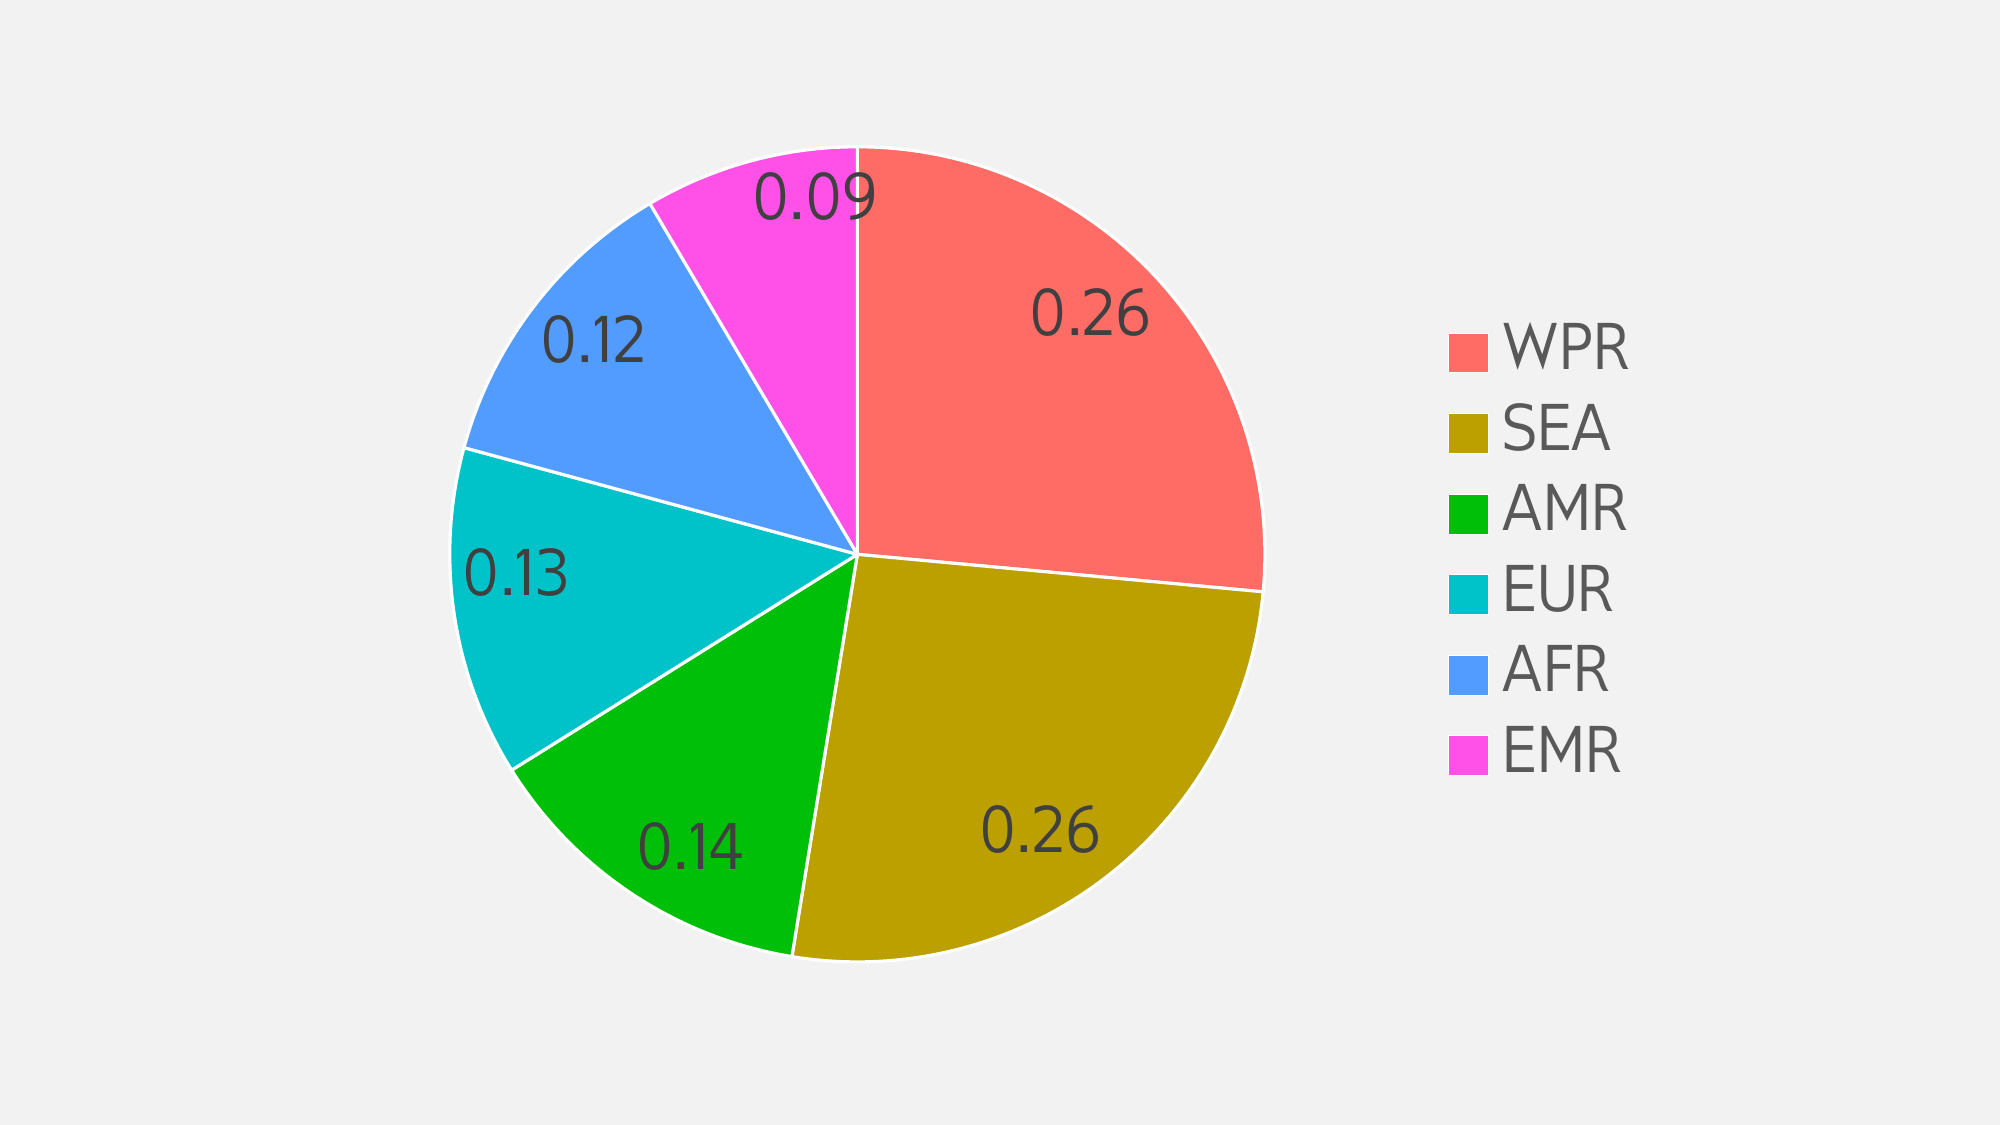

### Chart

| Category |  |
|---|---|
| WPR | 0.26469093168682223 |
| SEA | 0.2609779319985169 |
| AMR | 0.1354938182425996 |
| EUR | 0.13100772308737266 |
| AFR | 0.12282089914105578 |
| EMR | 0.0850086958436329 |